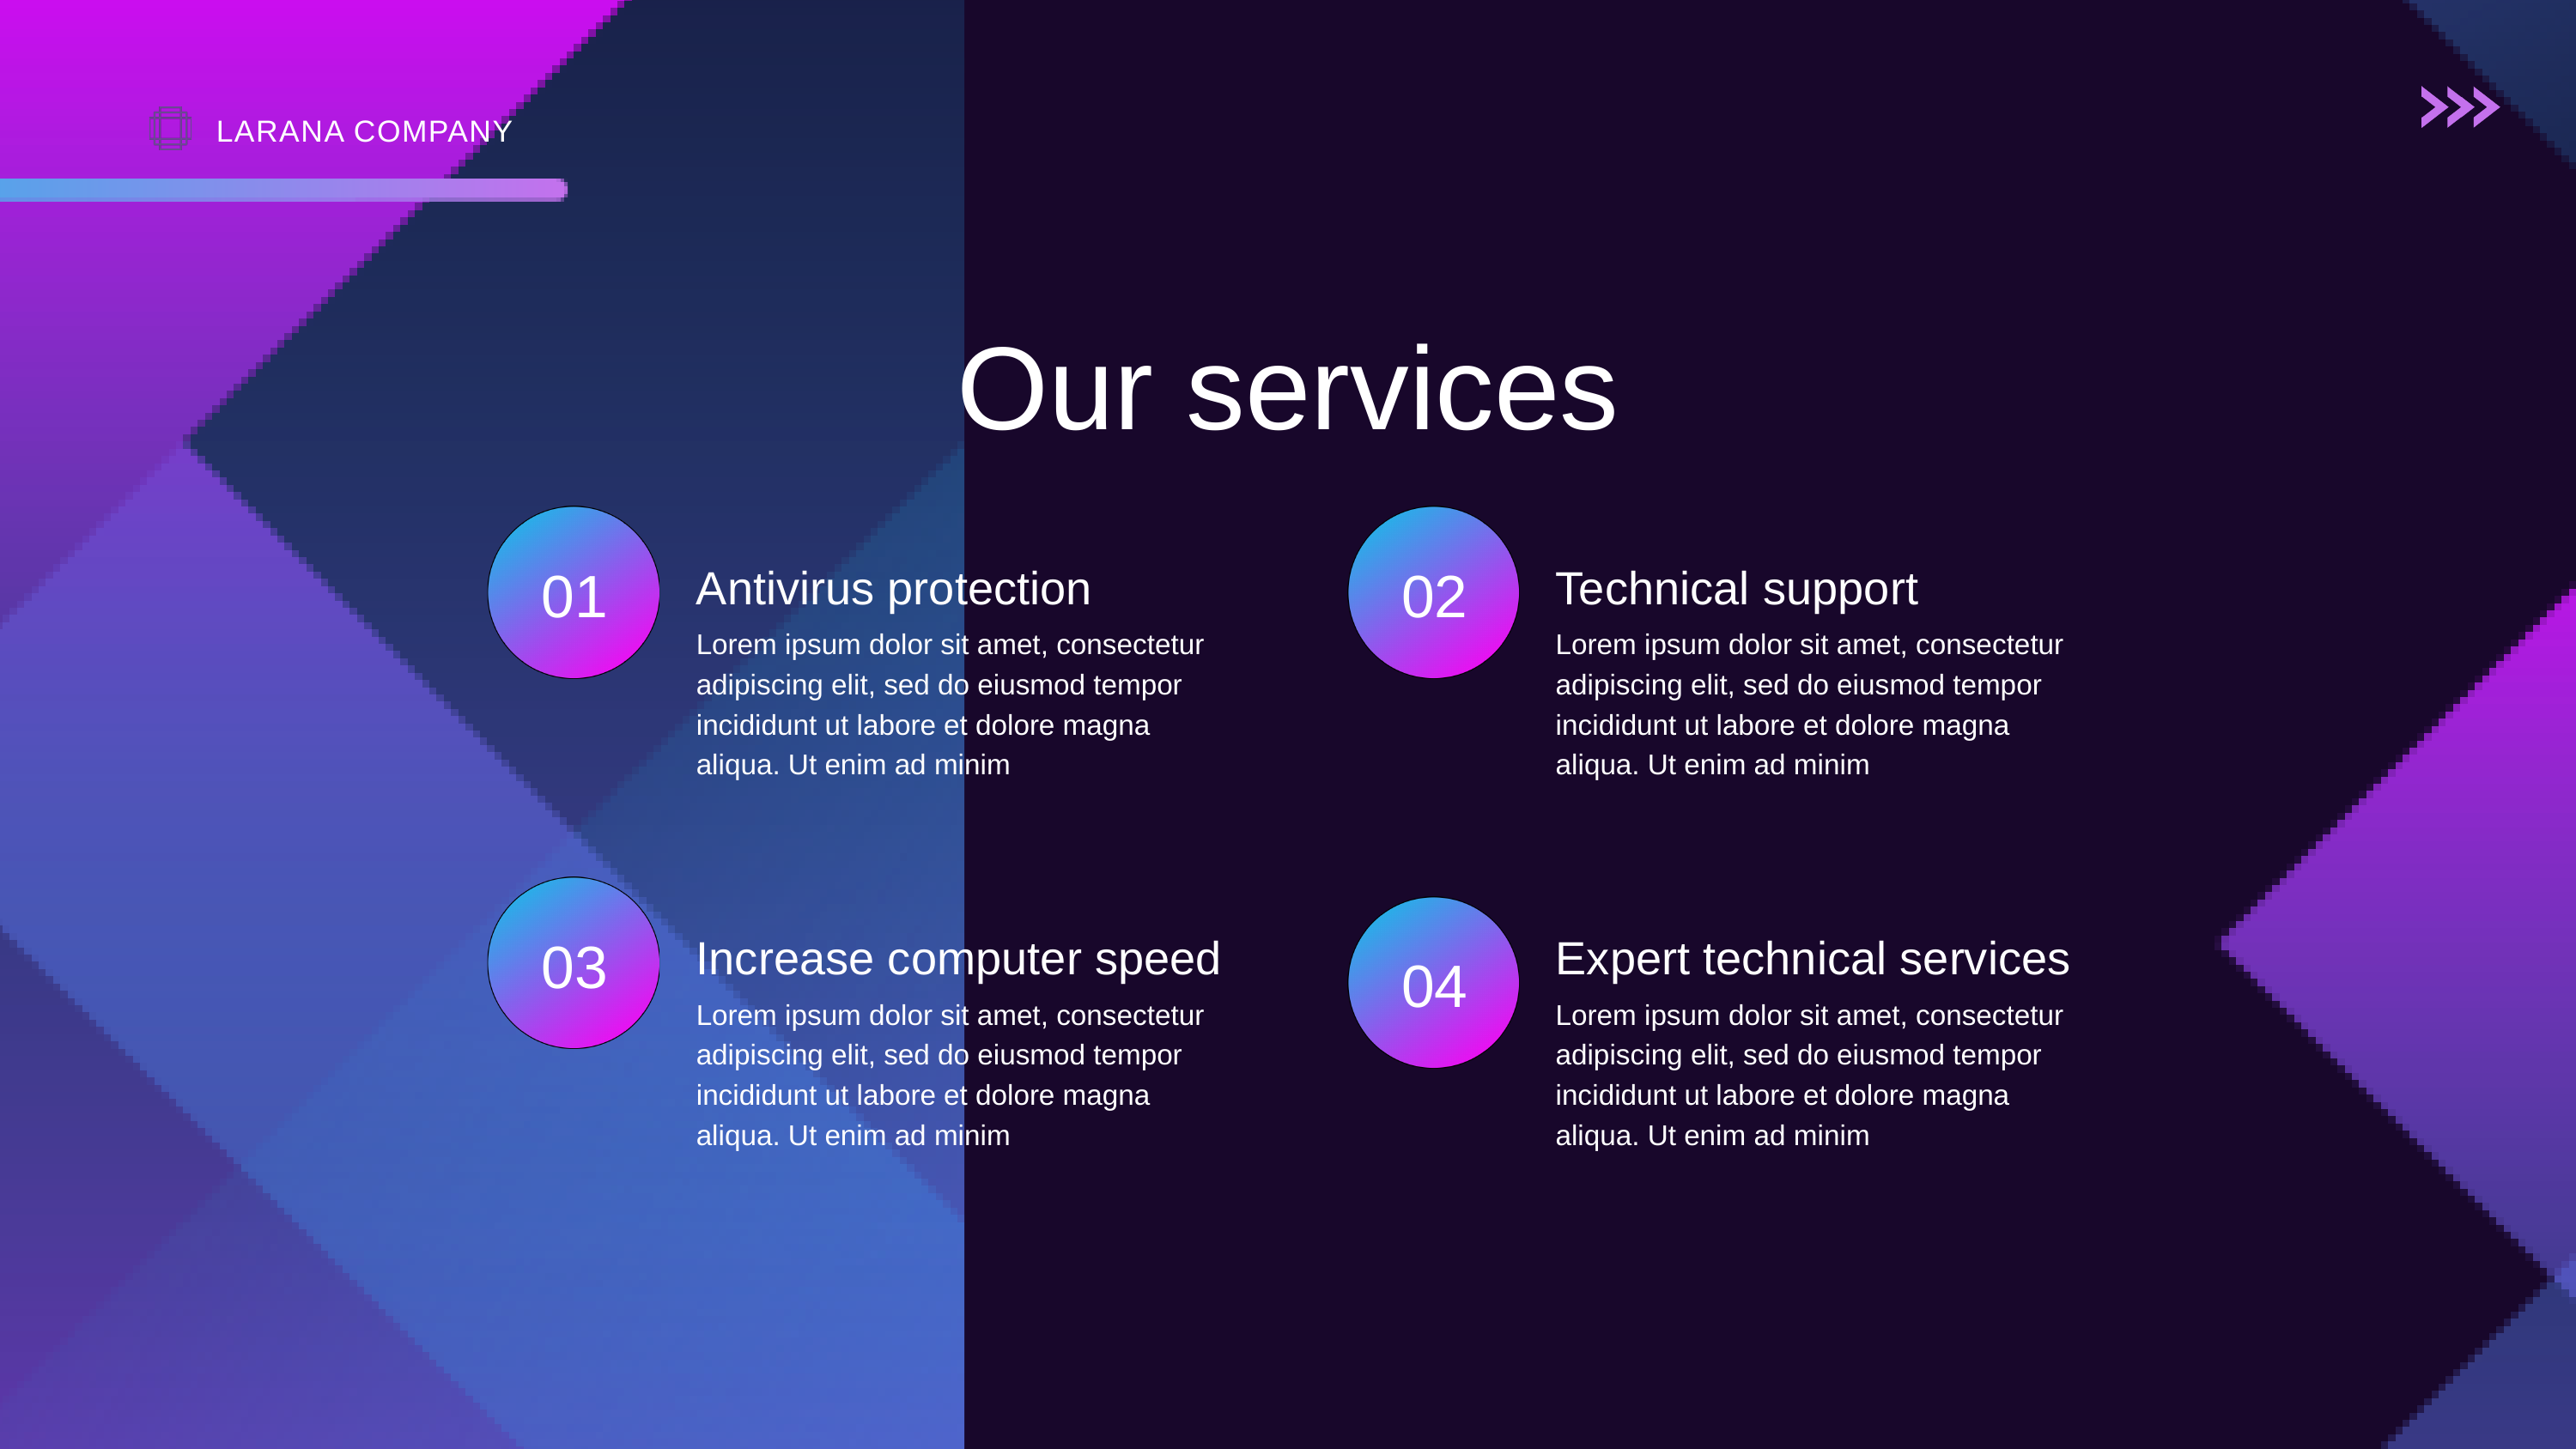

LARANA COMPANY

Our services

01
02
Antivirus protection
Technical support
Lorem ipsum dolor sit amet, consectetur adipiscing elit, sed do eiusmod tempor incididunt ut labore et dolore magna aliqua. Ut enim ad minim
Lorem ipsum dolor sit amet, consectetur adipiscing elit, sed do eiusmod tempor incididunt ut labore et dolore magna aliqua. Ut enim ad minim

03
Increase computer speed
Expert technical services
04
Lorem ipsum dolor sit amet, consectetur adipiscing elit, sed do eiusmod tempor incididunt ut labore et dolore magna aliqua. Ut enim ad minim
Lorem ipsum dolor sit amet, consectetur adipiscing elit, sed do eiusmod tempor incididunt ut labore et dolore magna aliqua. Ut enim ad minim